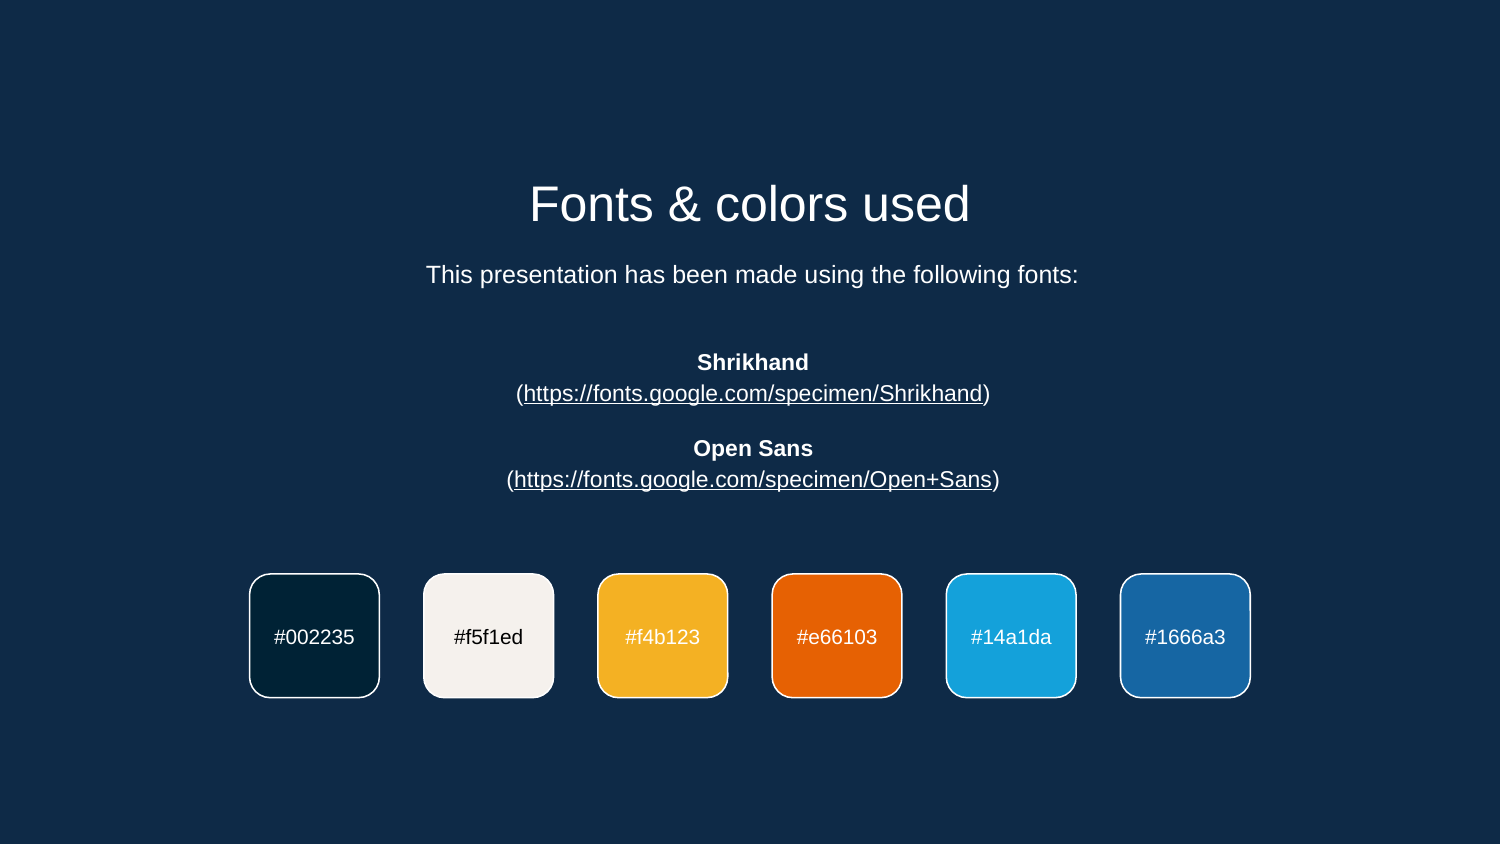

Fonts & colors used
This presentation has been made using the following fonts:

Shrikhand
(https://fonts.google.com/specimen/Shrikhand)

Open Sans
(https://fonts.google.com/specimen/Open+Sans)

#002235
#f5f1ed
#f4b123
#e66103
#14a1da
#1666a3